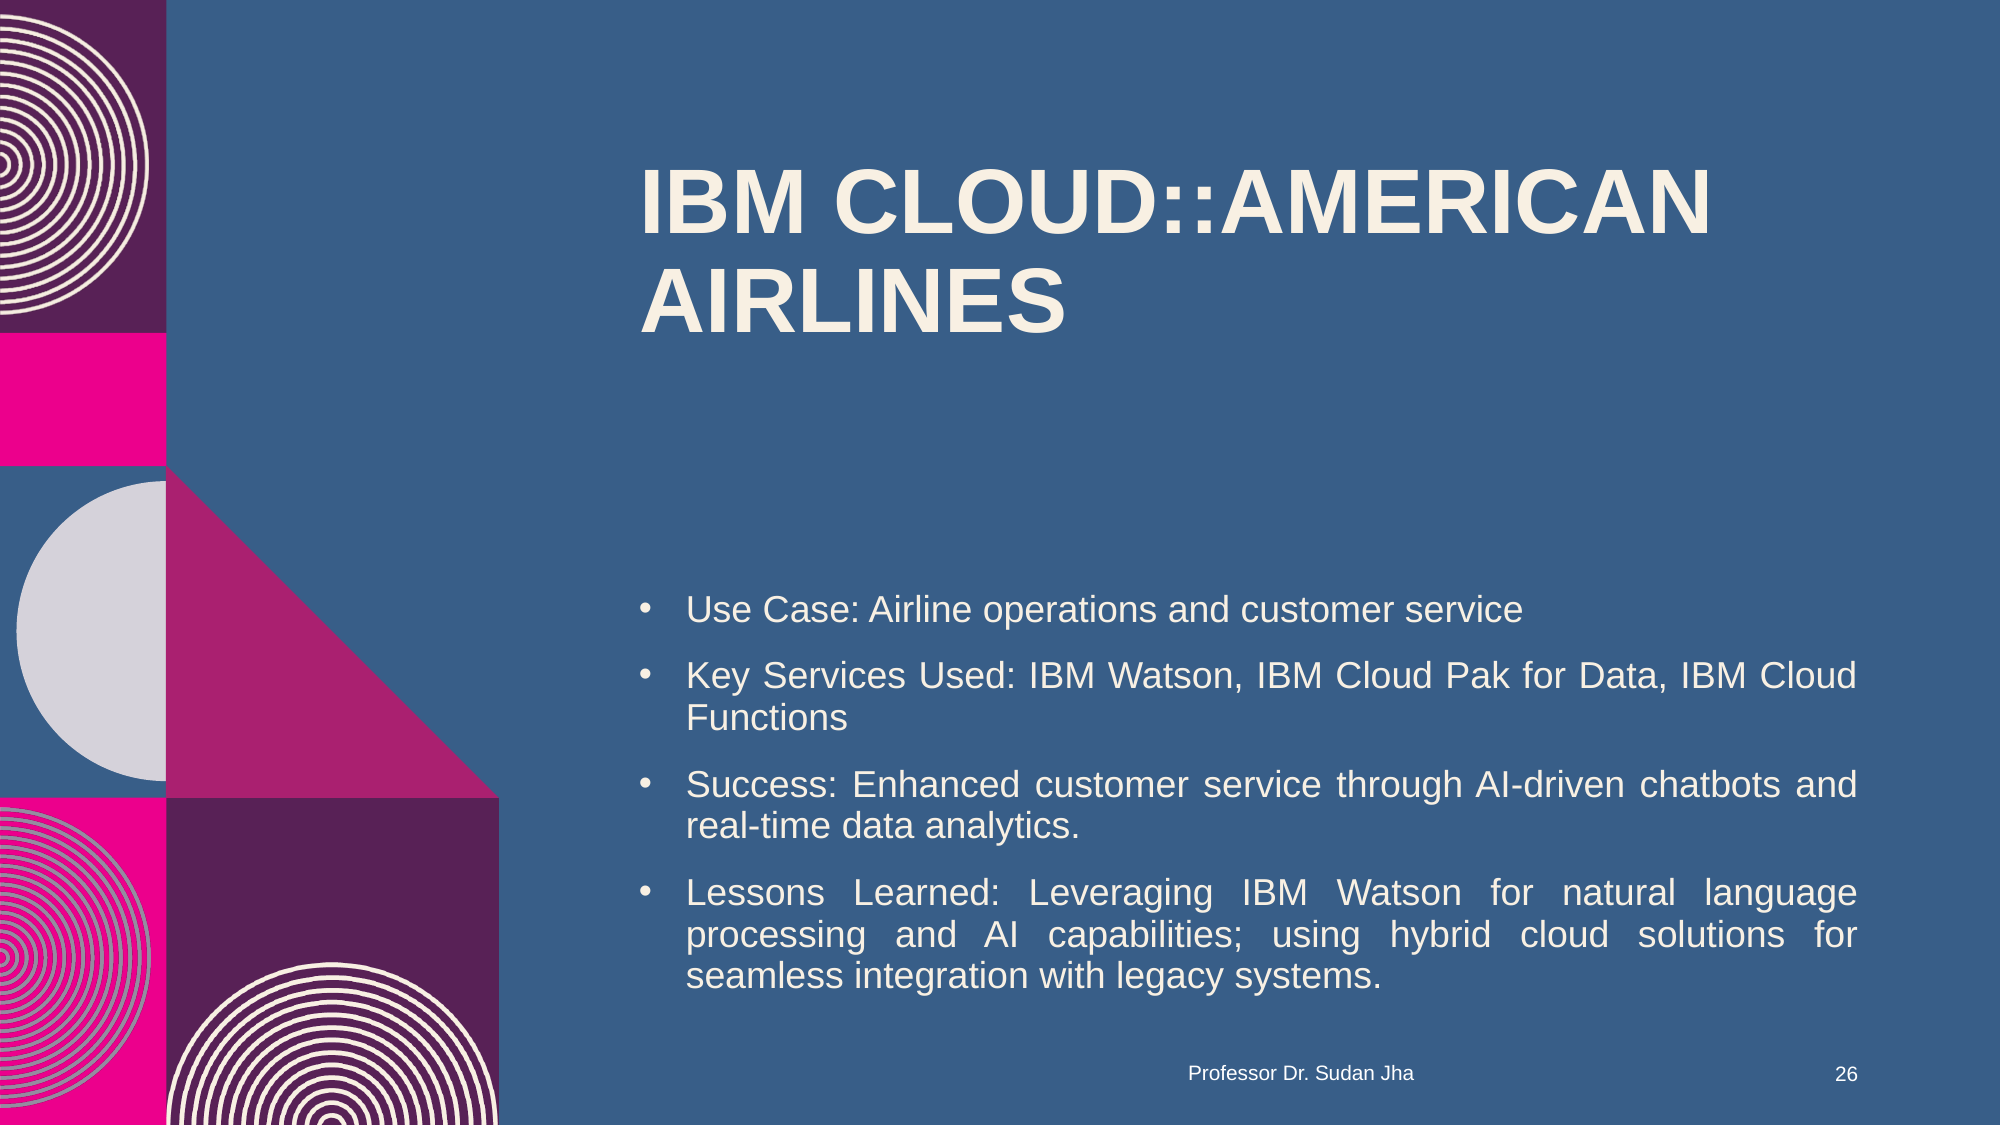

# IBM Cloud::American Airlines
Use Case: Airline operations and customer service
Key Services Used: IBM Watson, IBM Cloud Pak for Data, IBM Cloud Functions
Success: Enhanced customer service through AI-driven chatbots and real-time data analytics.
Lessons Learned: Leveraging IBM Watson for natural language processing and AI capabilities; using hybrid cloud solutions for seamless integration with legacy systems.
Professor Dr. Sudan Jha
26